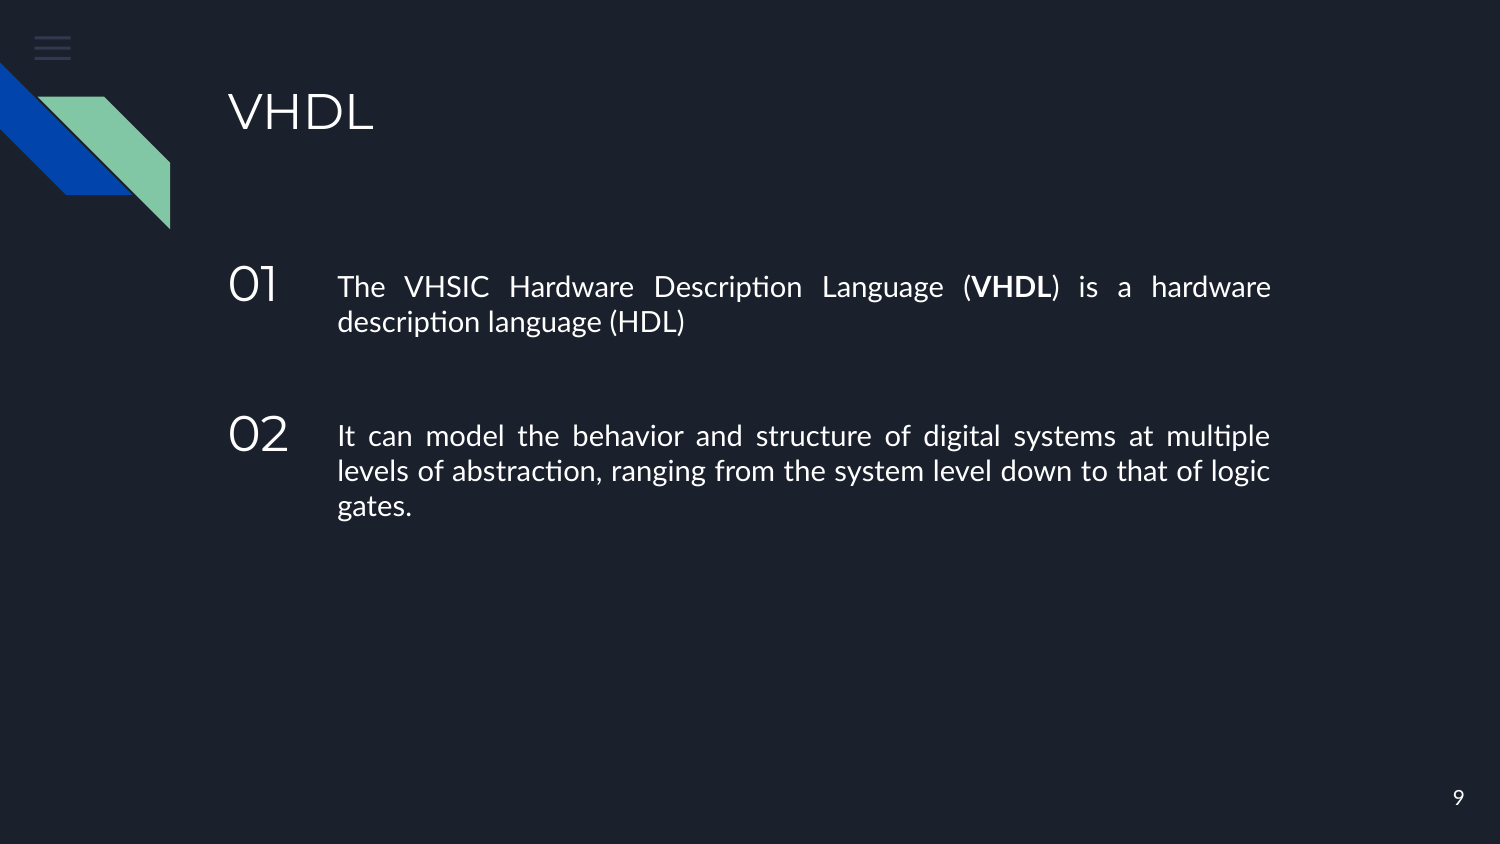

# VHDL
01

The VHSIC Hardware Description Language (VHDL) is a hardware description language (HDL)

02

It can model the behavior and structure of digital systems at multiple levels of abstraction, ranging from the system level down to that of logic gates.

9